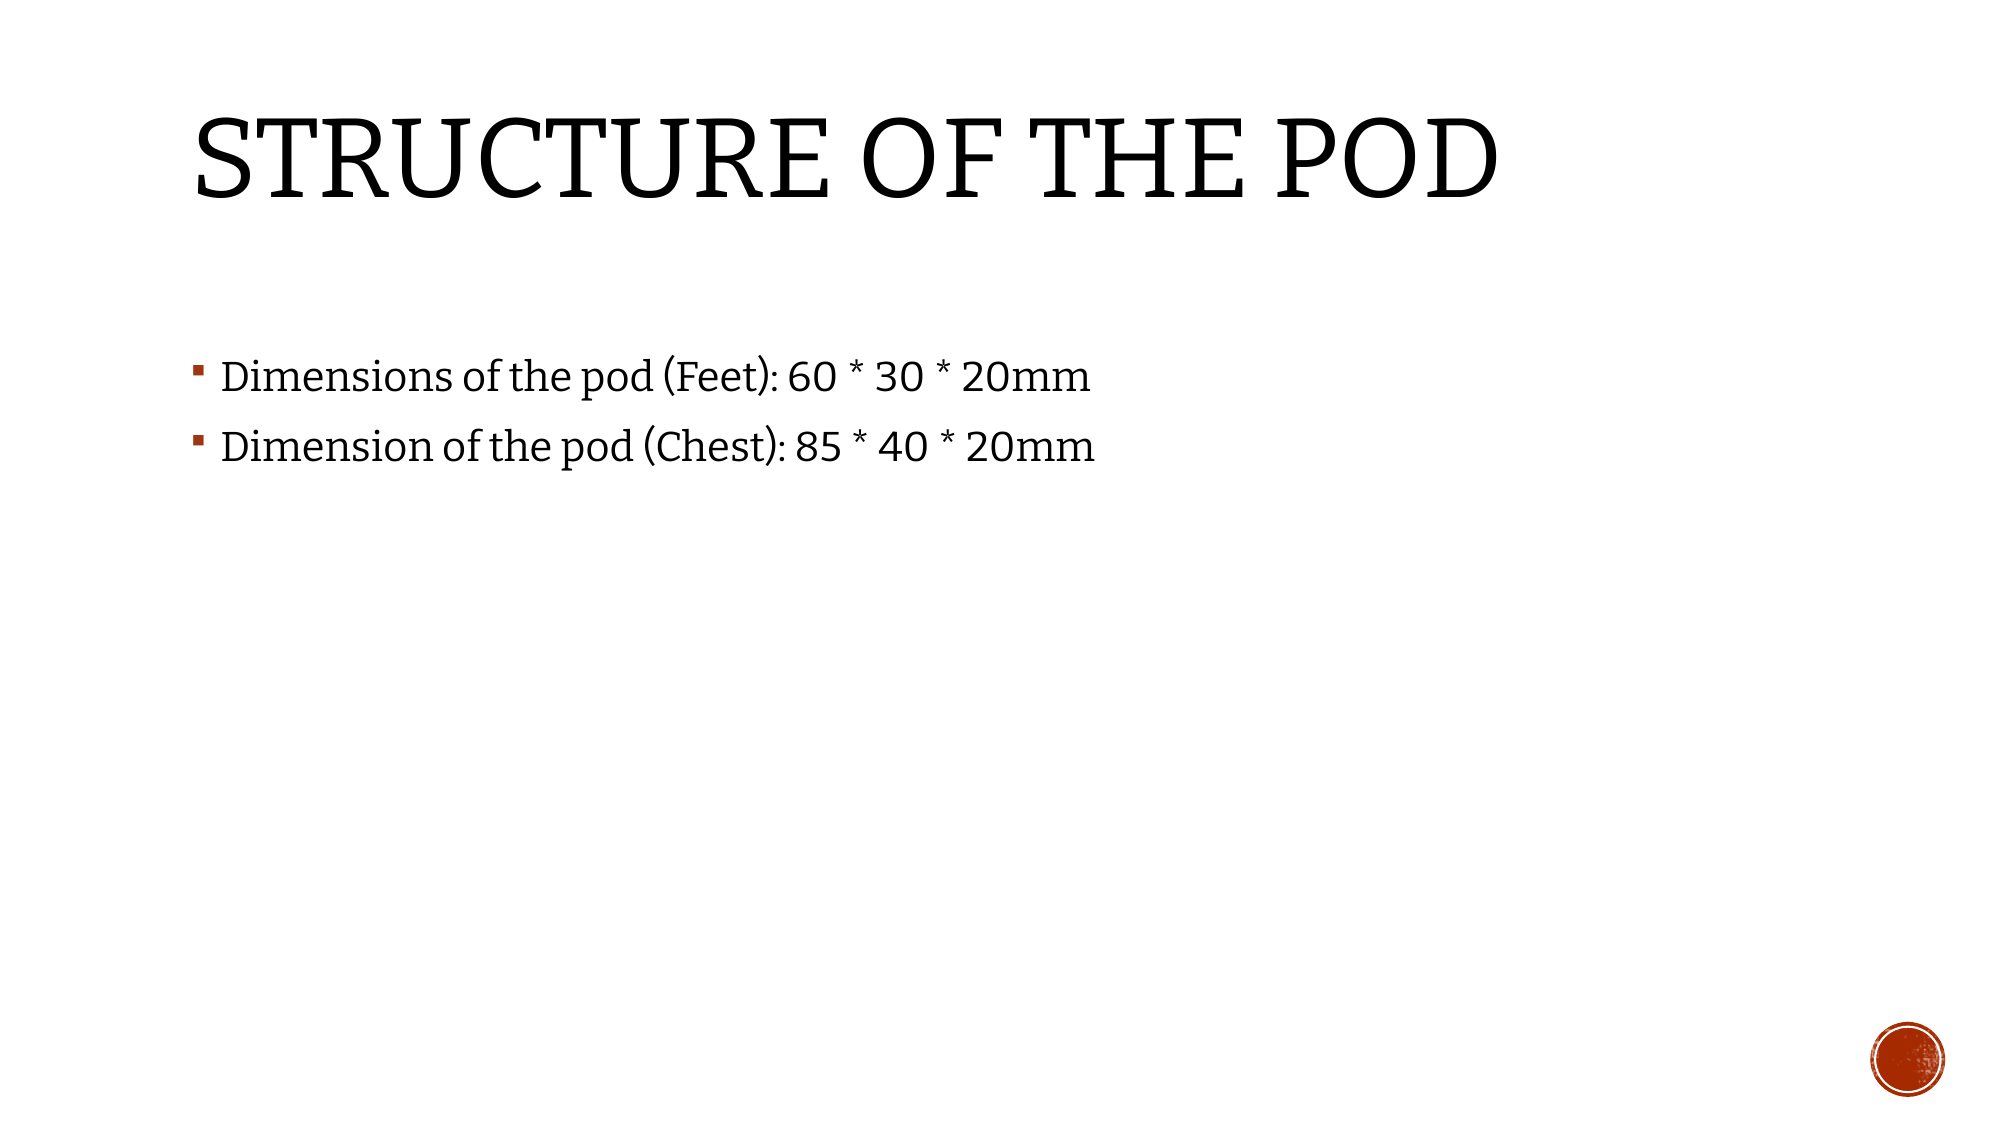

# Structure of the pod
Dimensions of the pod (Feet): 60 * 30 * 20mm
Dimension of the pod (Chest): 85 * 40 * 20mm